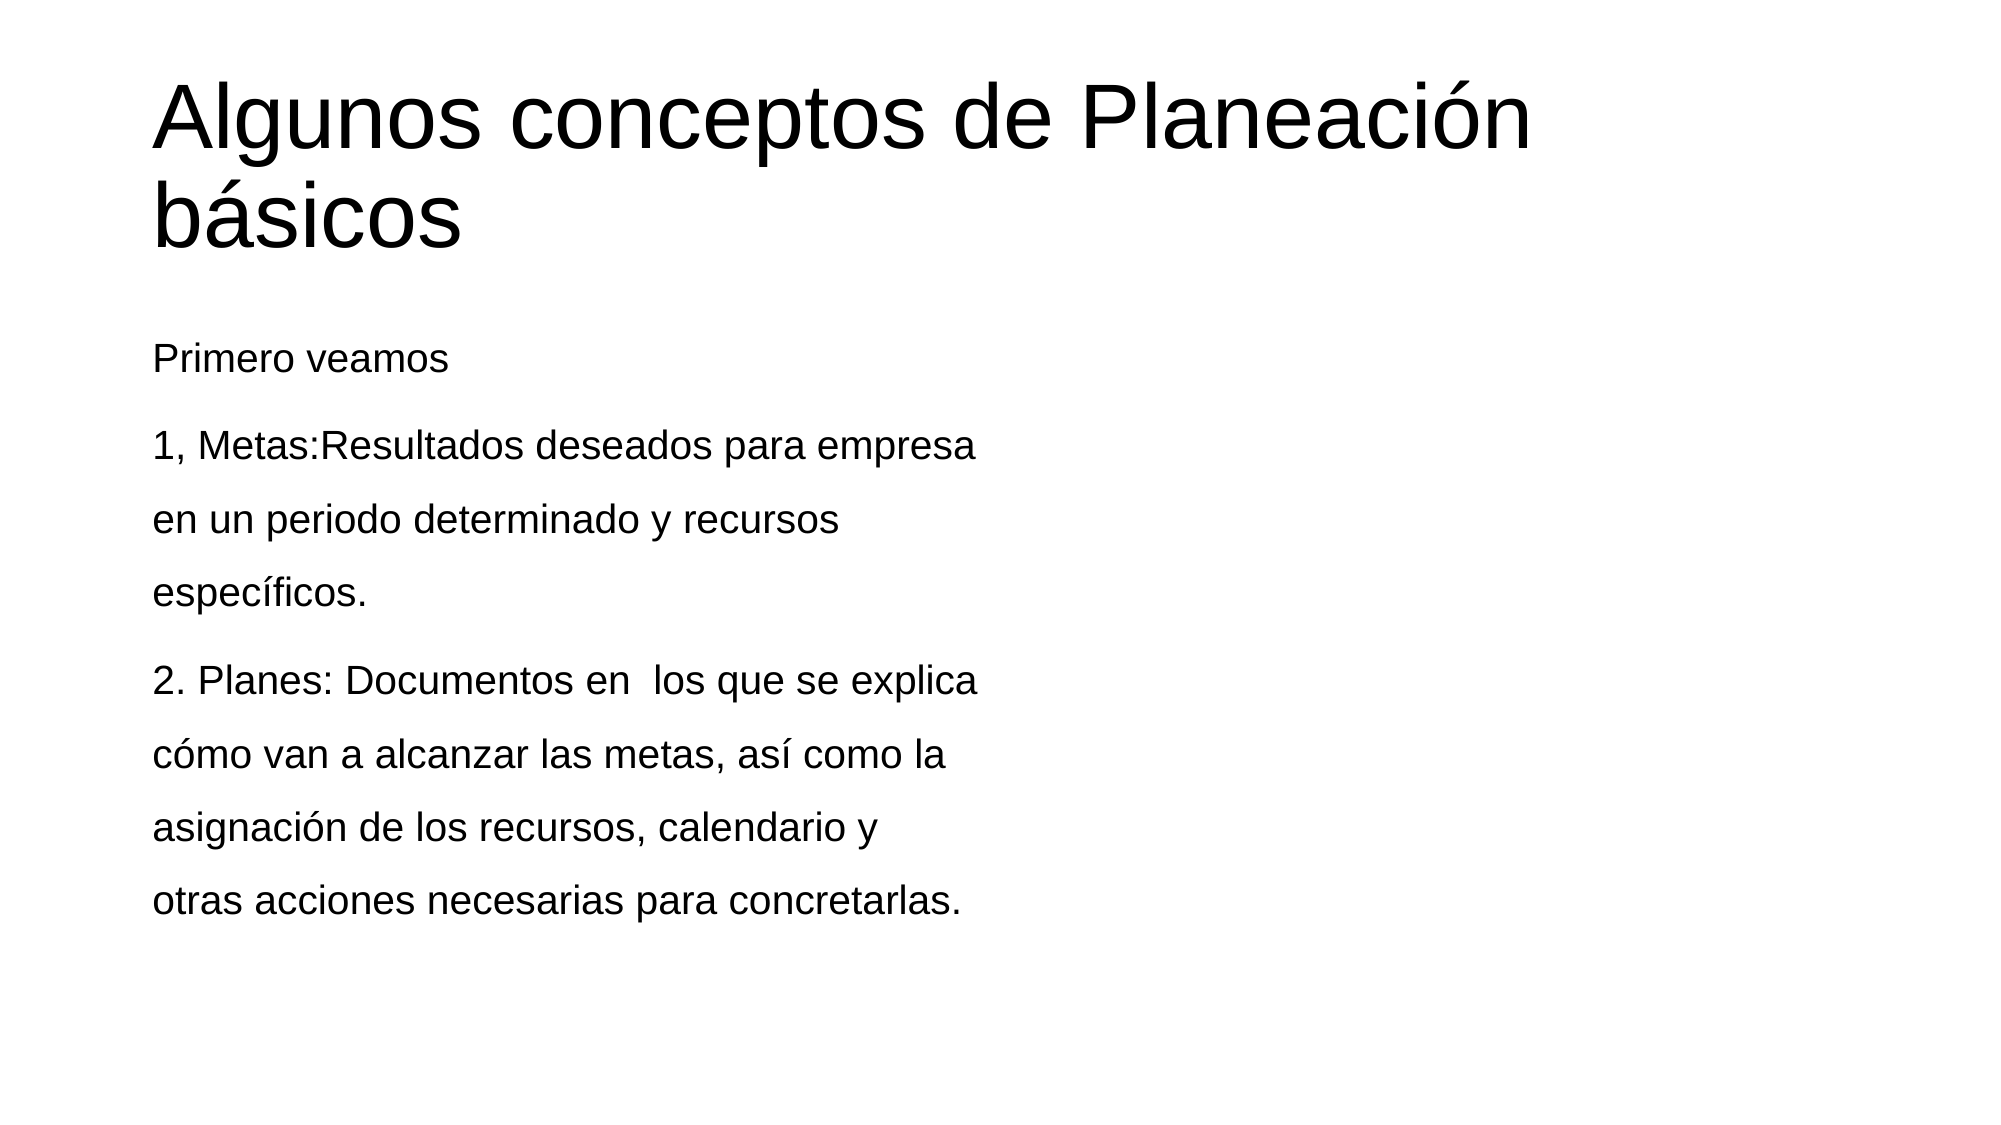

# Algunos conceptos de Planeación básicos
Primero veamos
1, Metas:Resultados deseados para empresa en un periodo determinado y recursos específicos.
2. Planes: Documentos en  los que se explica cómo van a alcanzar las metas, así como la asignación de los recursos, calendario y otras acciones necesarias para concretarlas.